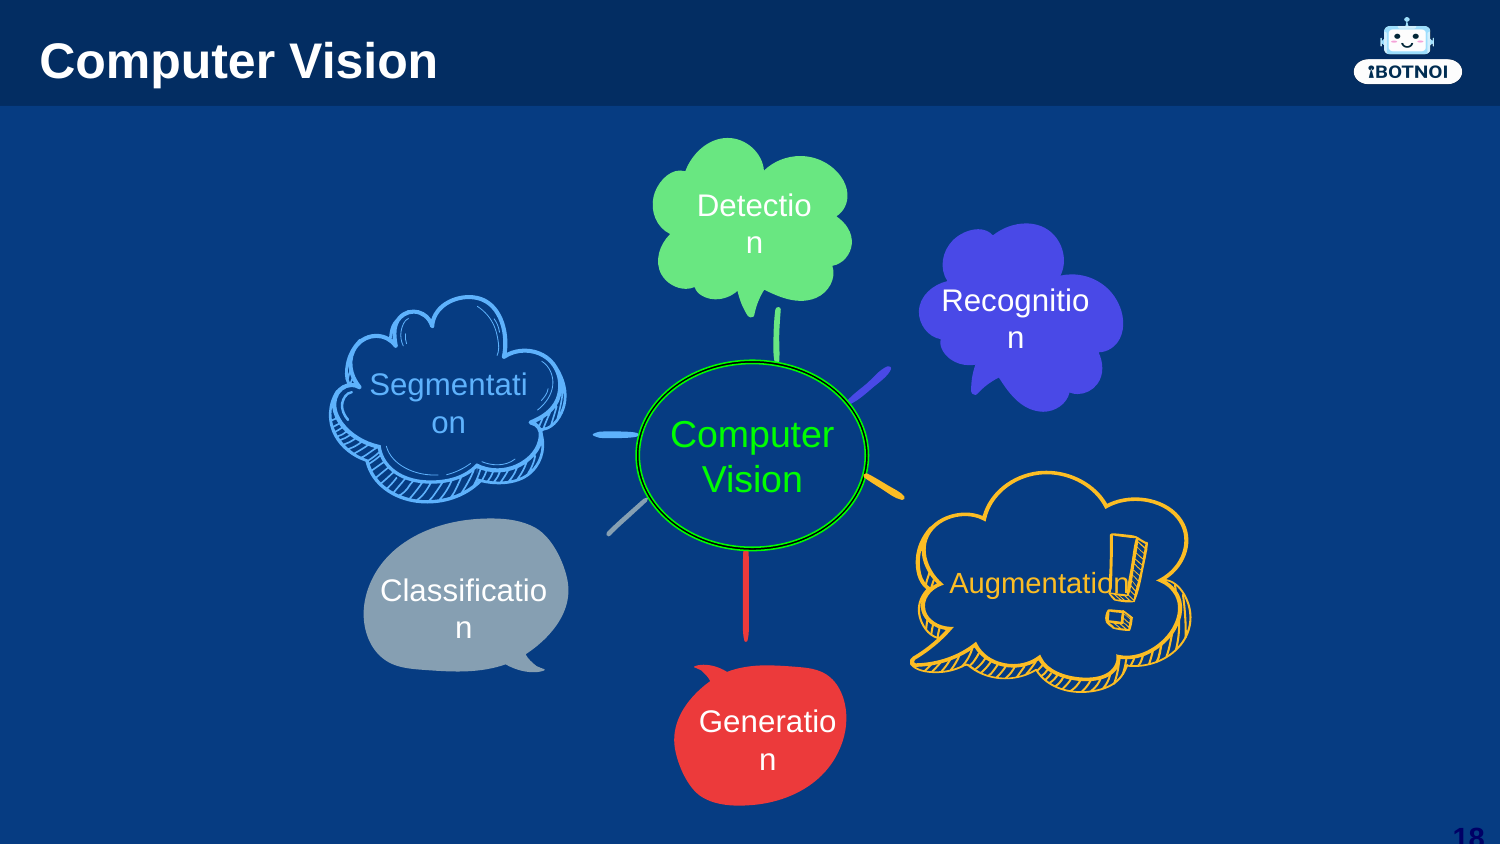

Computer Vision

Detection

Recognition

Segmentation
Computer Vision

Augmentation

Classification

Generation